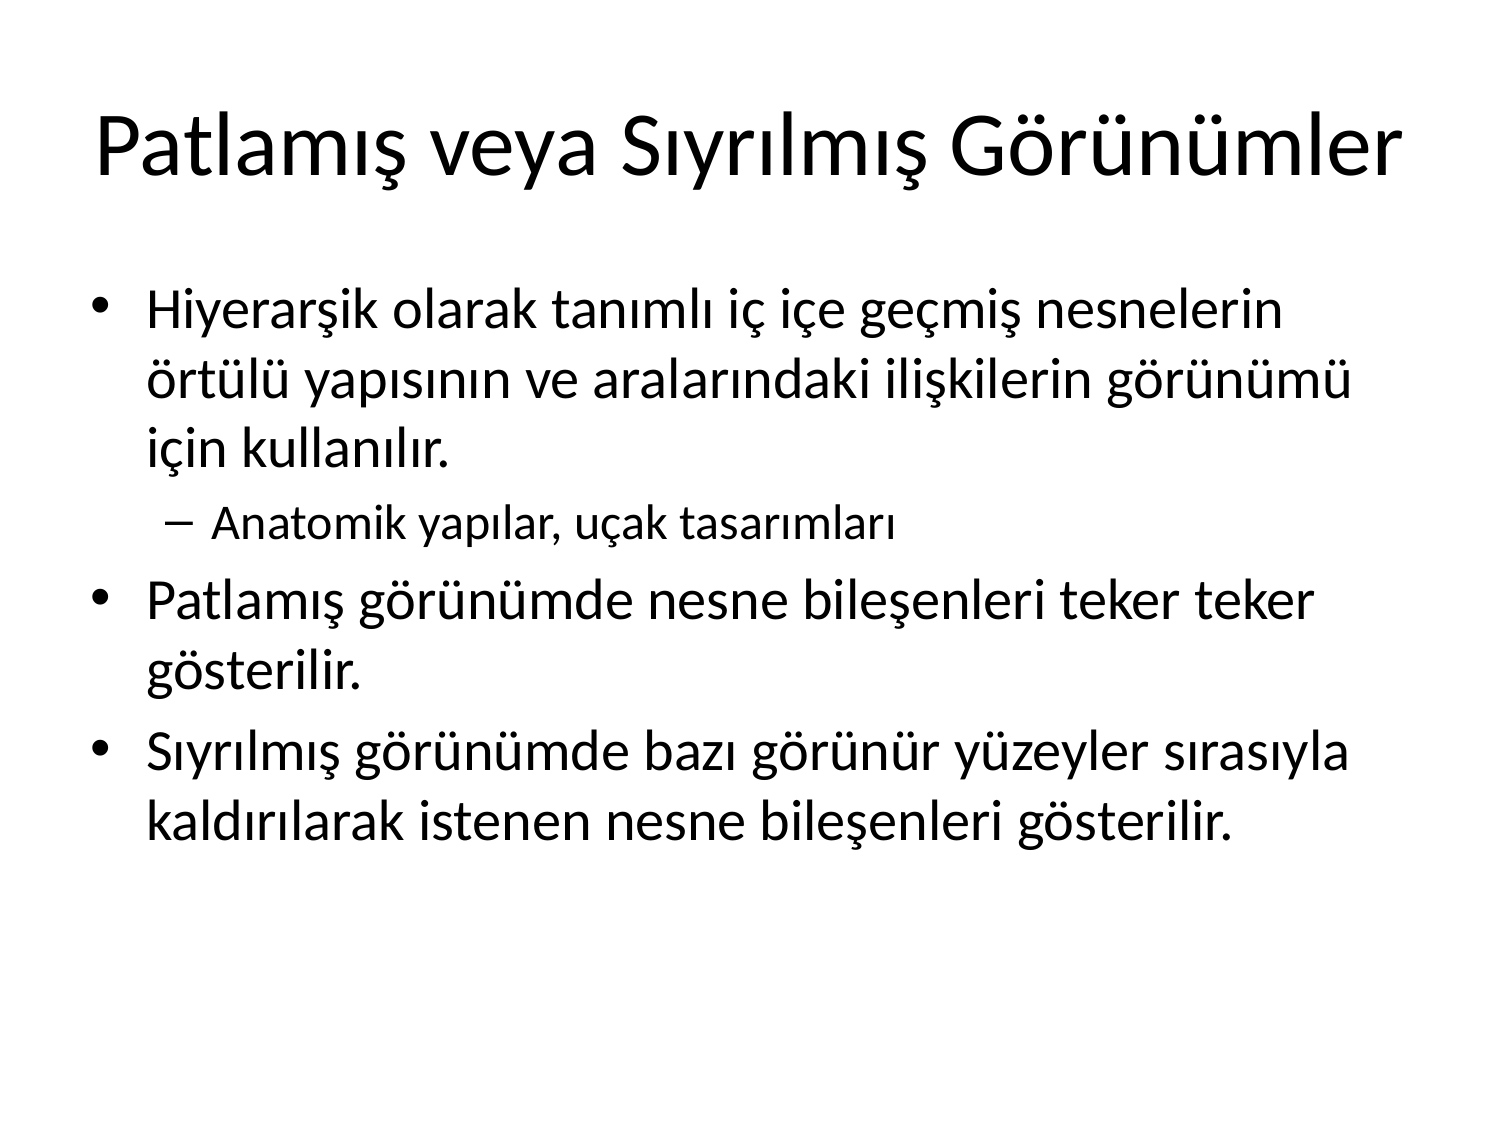

# Patlamış veya Sıyrılmış Görünümler
Hiyerarşik olarak tanımlı iç içe geçmiş nesnelerin örtülü yapısının ve aralarındaki ilişkilerin görünümü için kullanılır.
Anatomik yapılar, uçak tasarımları
Patlamış görünümde nesne bileşenleri teker teker gösterilir.
Sıyrılmış görünümde bazı görünür yüzeyler sırasıyla kaldırılarak istenen nesne bileşenleri gösterilir.